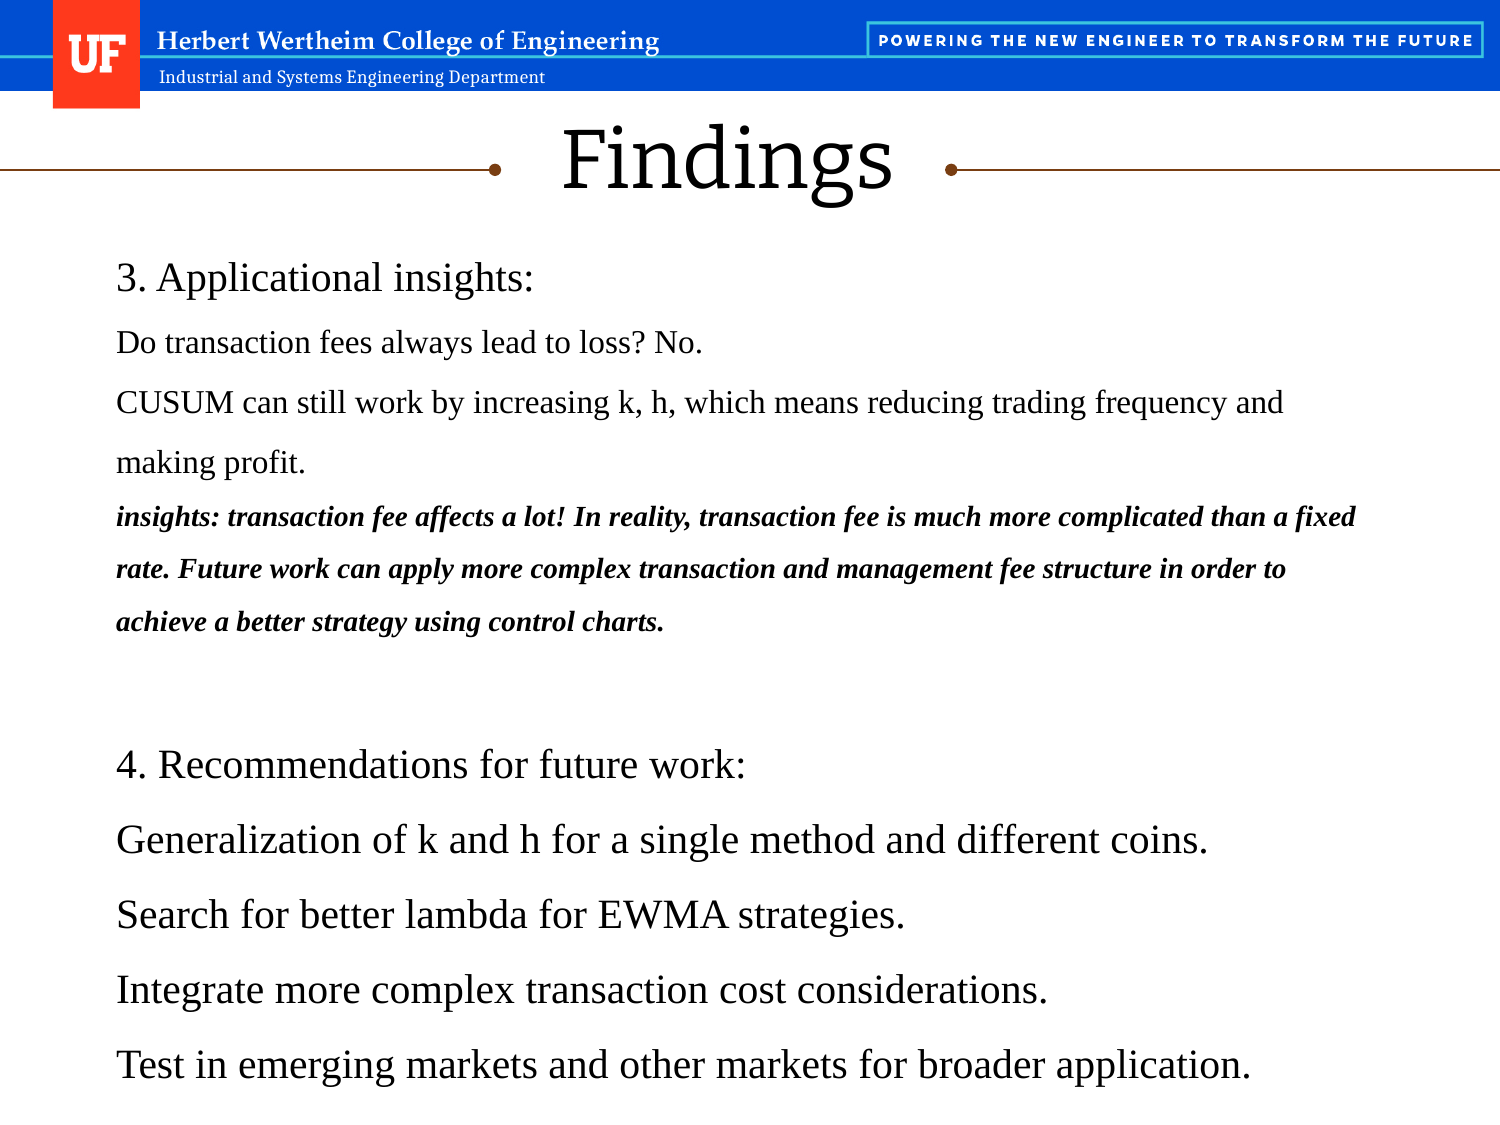

Findings
# 3. Applicational insights: Do transaction fees always lead to loss? No. CUSUM can still work by increasing k, h, which means reducing trading frequency and making profit. insights: transaction fee affects a lot! In reality, transaction fee is much more complicated than a fixed rate. Future work can apply more complex transaction and management fee structure in order to achieve a better strategy using control charts. 4. Recommendations for future work: Generalization of k and h for a single method and different coins. Search for better lambda for EWMA strategies. Integrate more complex transaction cost considerations. Test in emerging markets and other markets for broader application.